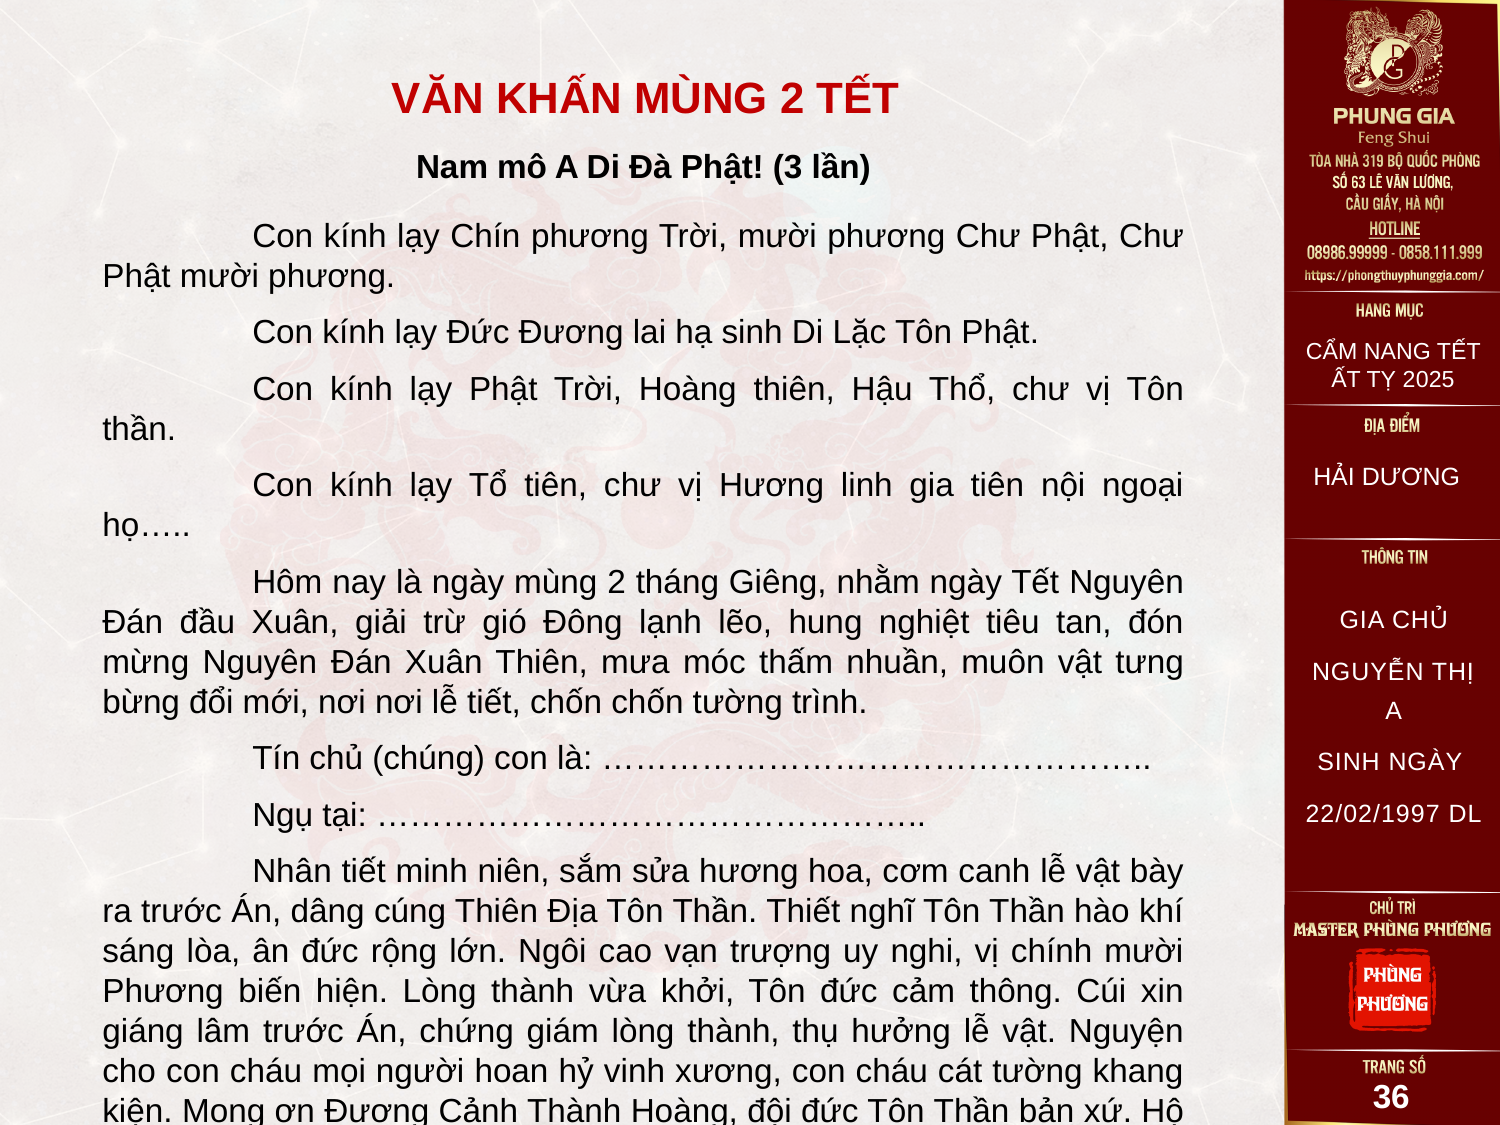

VĂN KHẤN MÙNG 2 TẾT
Nam mô A Di Đà Phật! (3 lần)
	Con kính lạy Chín phương Trời, mười phương Chư Phật, Chư Phật mười phương.
	Con kính lạy Đức Đương lai hạ sinh Di Lặc Tôn Phật.
	Con kính lạy Phật Trời, Hoàng thiên, Hậu Thổ, chư vị Tôn thần.
	Con kính lạy Tổ tiên, chư vị Hương linh gia tiên nội ngoại họ…..
	Hôm nay là ngày mùng 2 tháng Giêng, nhằm ngày Tết Nguyên Đán đầu Xuân, giải trừ gió Đông lạnh lẽo, hung nghiệt tiêu tan, đón mừng Nguyên Đán Xuân Thiên, mưa móc thấm nhuần, muôn vật tưng bừng đổi mới, nơi nơi lễ tiết, chốn chốn tường trình.
	Tín chủ (chúng) con là: …………………………………………..
	Ngụ tại: …………………………………………..
	Nhân tiết minh niên, sắm sửa hương hoa, cơm canh lễ vật bày ra trước Án, dâng cúng Thiên Địa Tôn Thần. Thiết nghĩ Tôn Thần hào khí sáng lòa, ân đức rộng lớn. Ngôi cao vạn trượng uy nghi, vị chính mười Phương biến hiện. Lòng thành vừa khởi, Tôn đức cảm thông. Cúi xin giáng lâm trước Án, chứng giám lòng thành, thụ hưởng lễ vật. Nguyện cho con cháu mọi người hoan hỷ vinh xương, con cháu cát tường khang kiện. Mong ơn Đương Cảnh Thành Hoàng, đội đức Tôn Thần bản xứ. Hộ trì chúng con, gia Lộc gian, xả quái trừ tai. Đầu năm chí giữa, nửa năm chí cuối, sự nghiệp hanh thông, sở cầu như ý, sở nguyện tòng tâm.
Nam mô A Di Đà Phật! (3 lần).
CẨM NANG TẾT ẤT TỴ 2025
HẢI DƯƠNG
GIA CHỦ
NGUYỄN THỊ A
SINH NGÀY
22/02/1997 DL
36